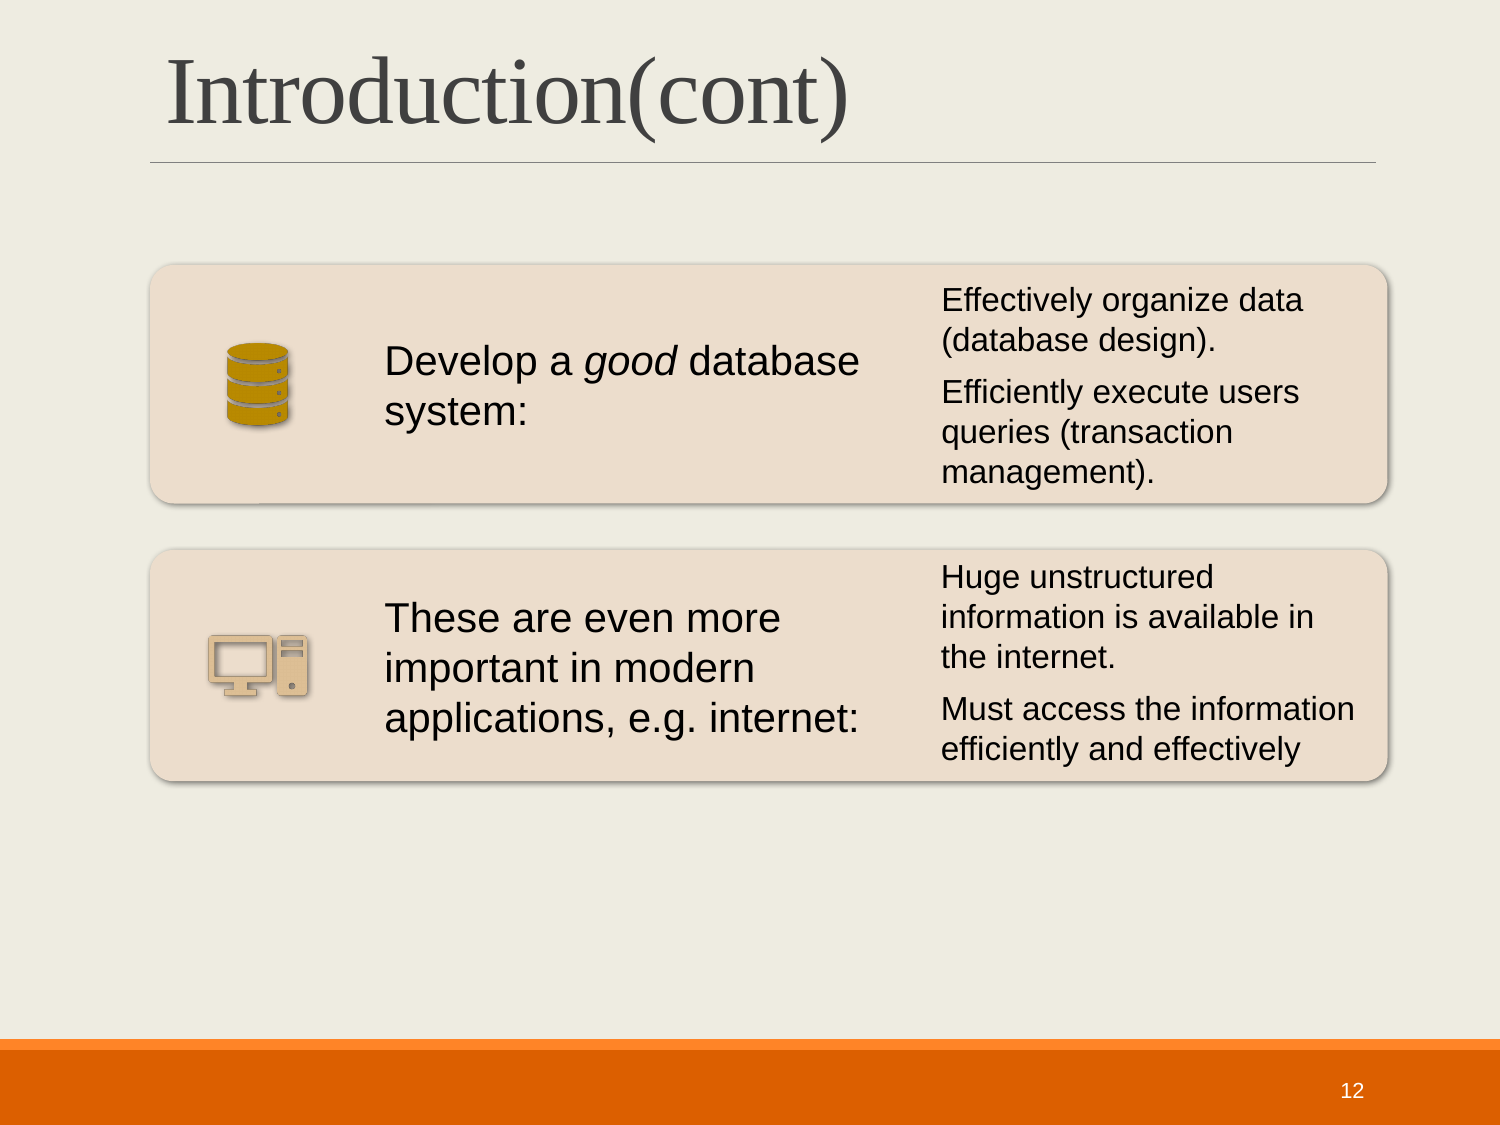

# Introduction(cont)
Develop a good database system:
Effectively organize data (database design).
Efficiently execute users queries (transaction management).
These are even more important in modern applications, e.g. internet:
Huge unstructured information is available in the internet.
Must access the information efficiently and effectively
12